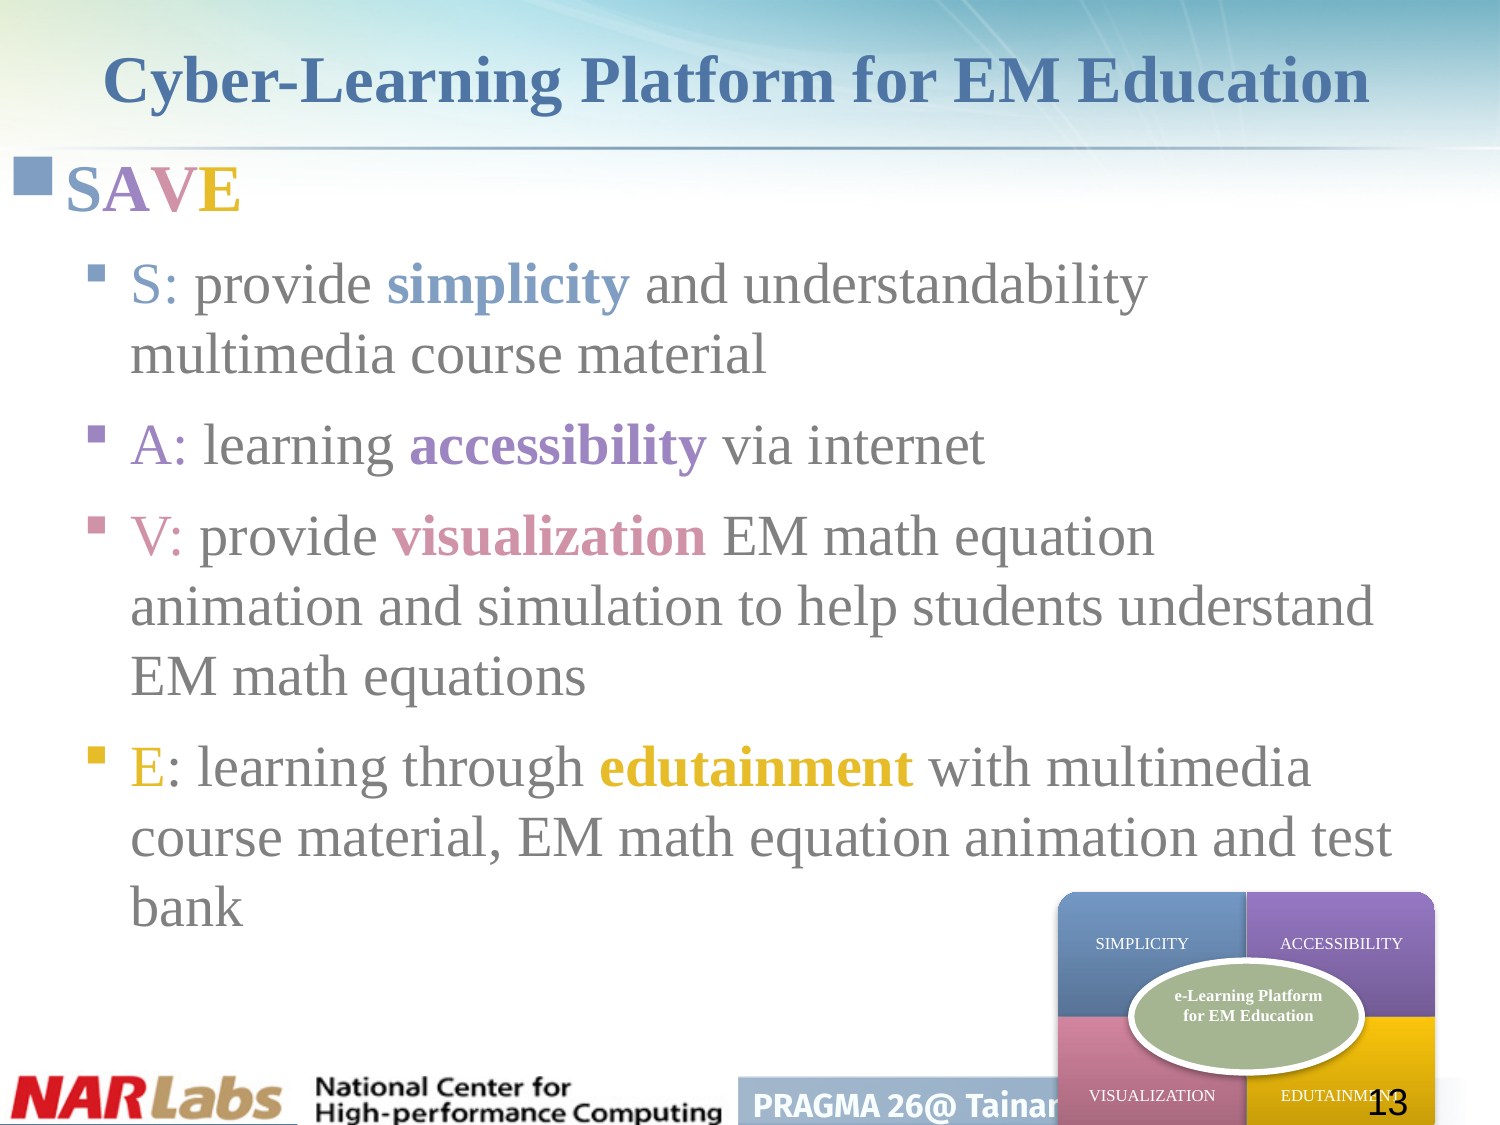

# Cyber-Learning Platform for EM Education
SAVE
S: provide simplicity and understandability multimedia course material
A: learning accessibility via internet
V: provide visualization EM math equation animation and simulation to help students understand EM math equations
E: learning through edutainment with multimedia course material, EM math equation animation and test bank

SIMPLICITY
ACCESSIBILITY

e-Learning Platform for EM Education
VISUALIZATION
EDUTAINMENT
13